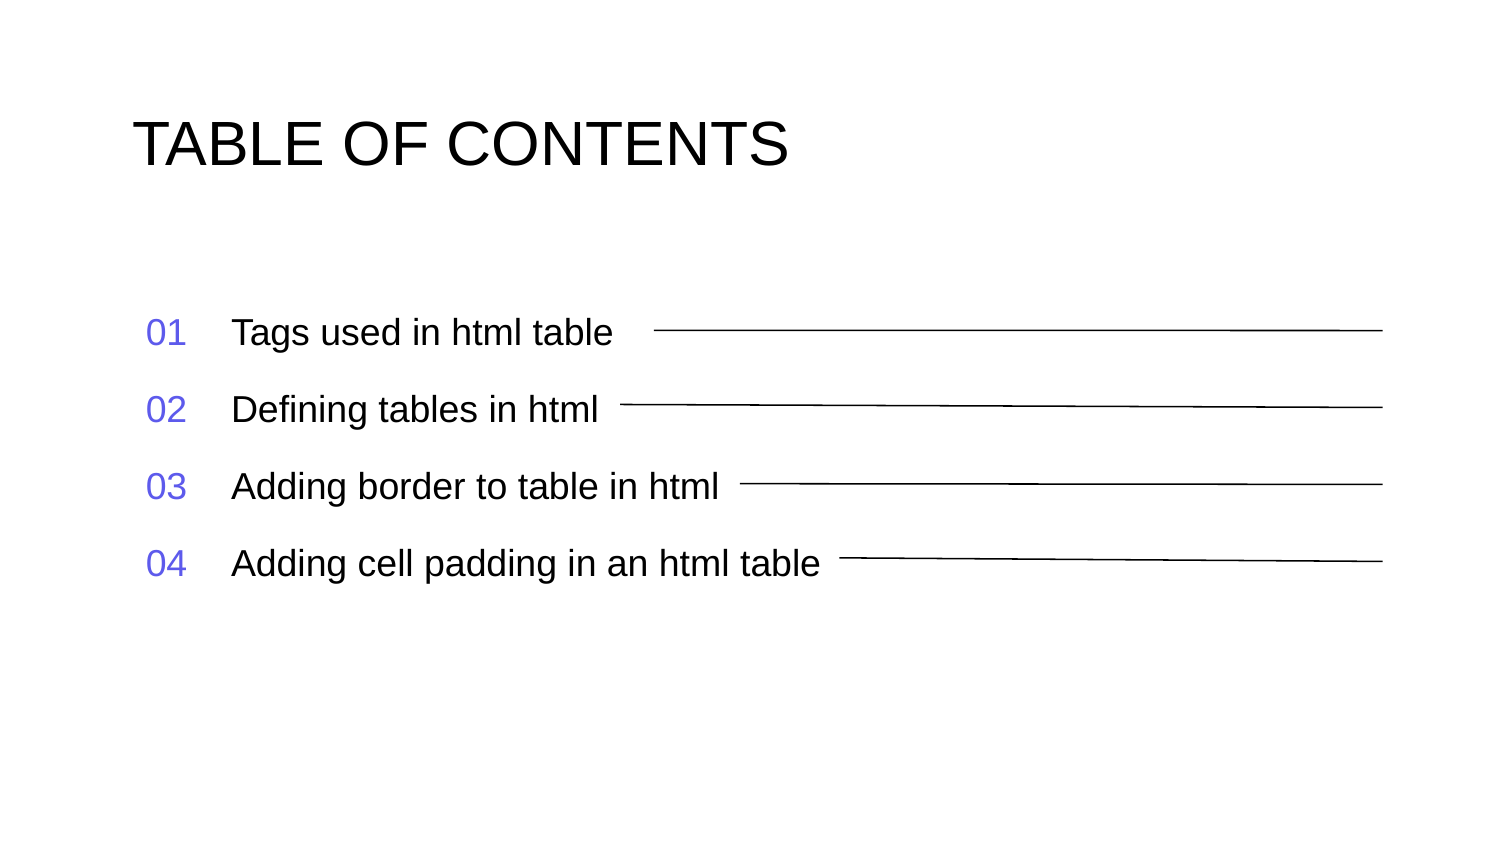

TABLE OF CONTENTS
# 01
Tags used in html table
02
Defining tables in html
03
Adding border to table in html
04
Adding cell padding in an html table